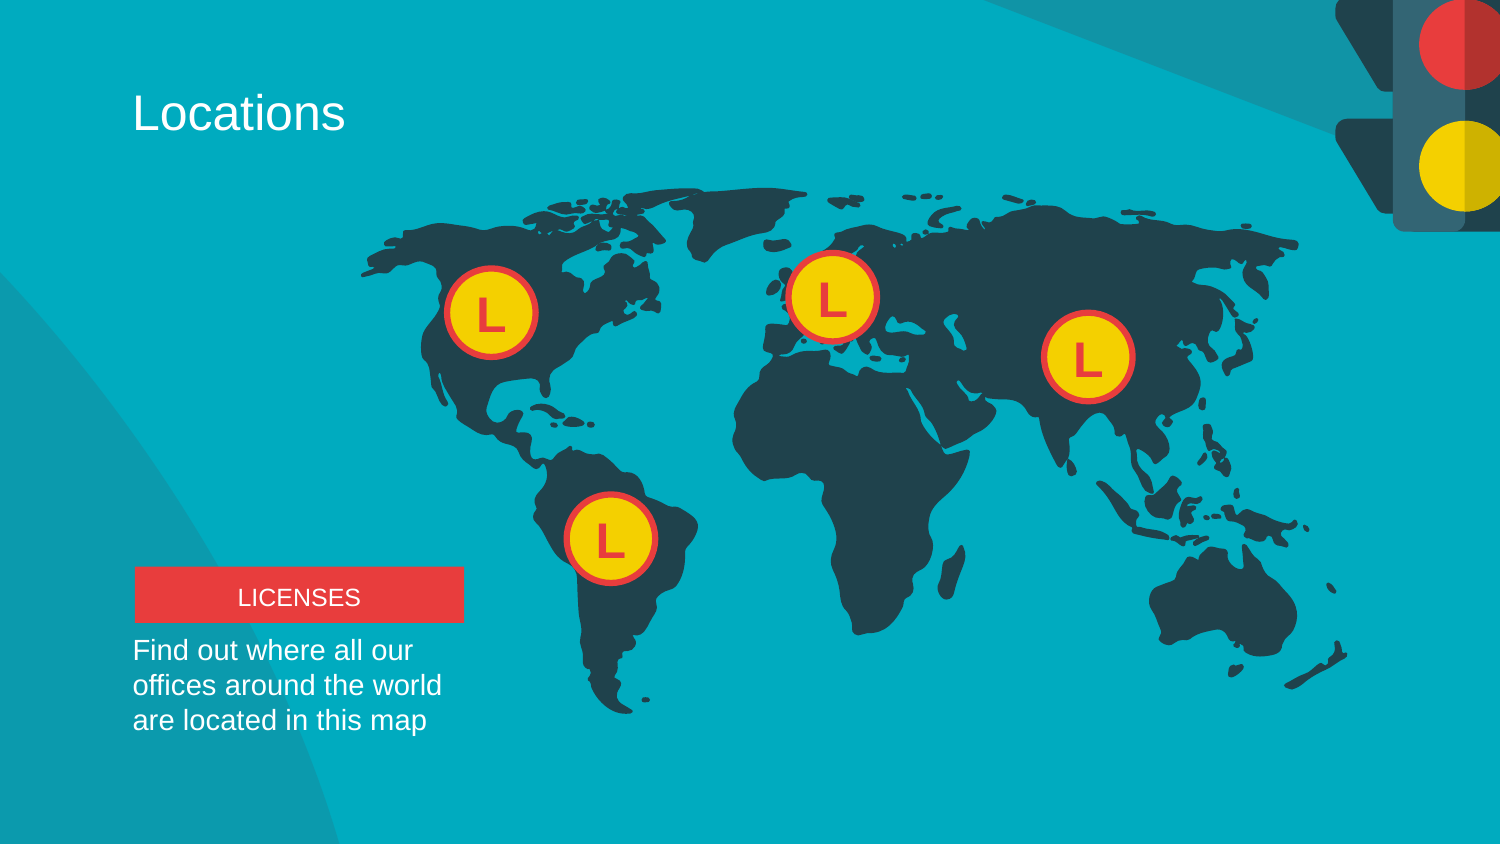

# Locations

L
L
L
L
LICENSES
Find out where all our offices around the world are located in this map